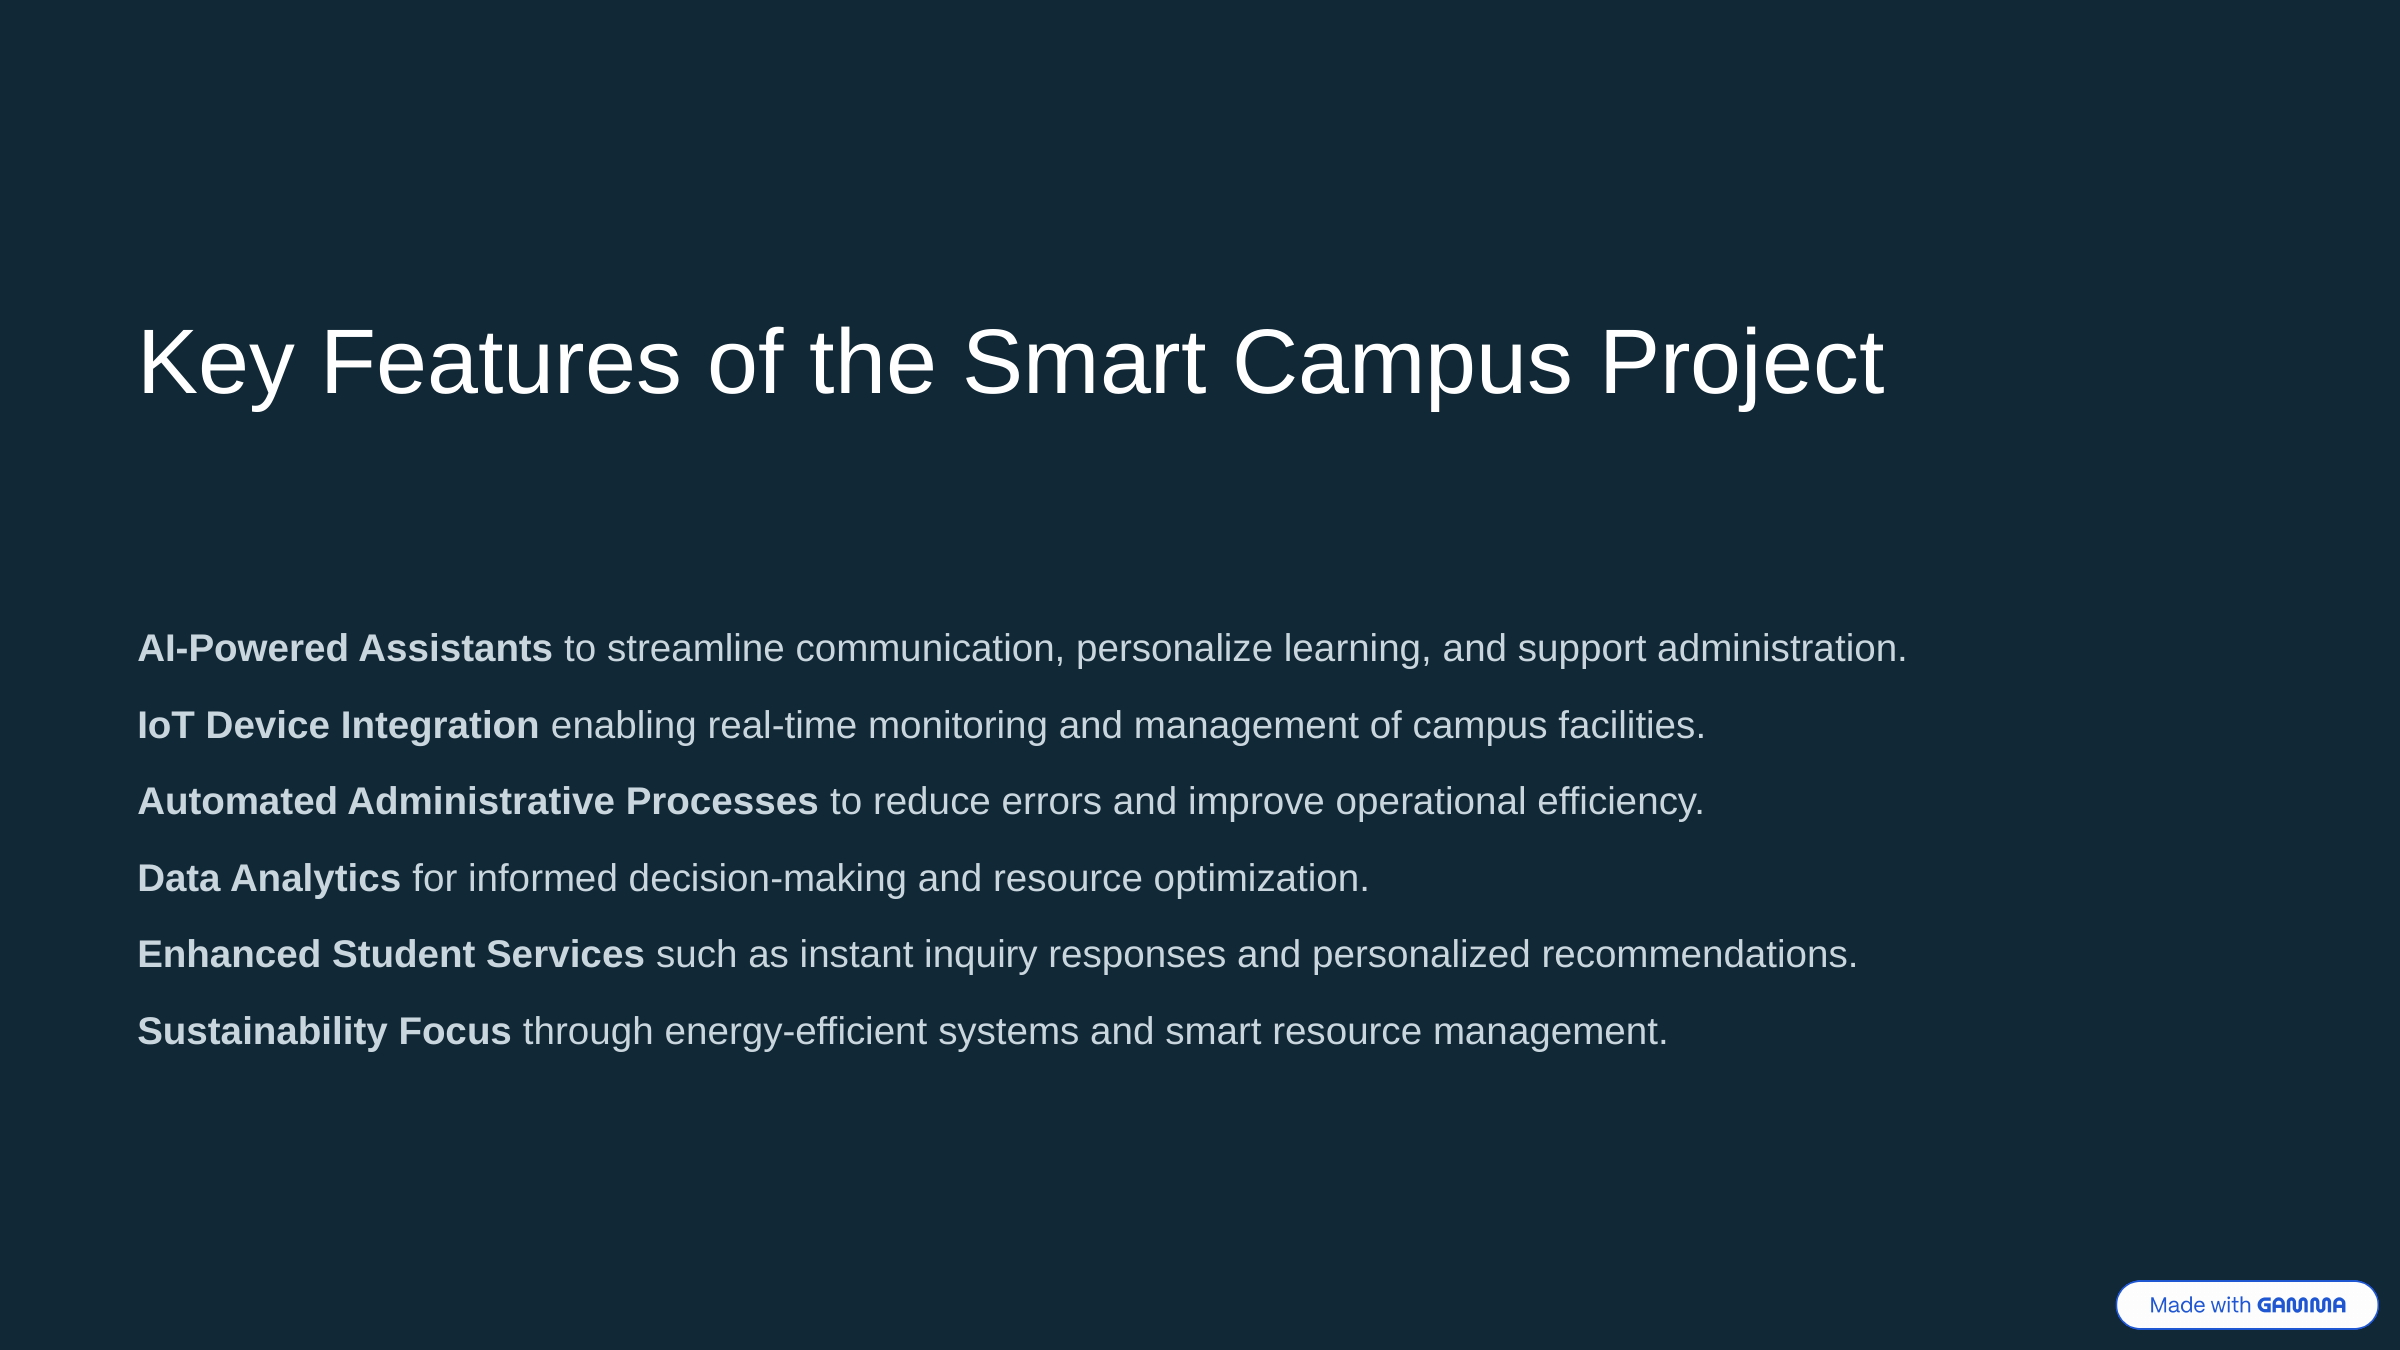

Key Features of the Smart Campus Project
AI-Powered Assistants to streamline communication, personalize learning, and support administration.
IoT Device Integration enabling real-time monitoring and management of campus facilities.
Automated Administrative Processes to reduce errors and improve operational efficiency.
Data Analytics for informed decision-making and resource optimization.
Enhanced Student Services such as instant inquiry responses and personalized recommendations.
Sustainability Focus through energy-efficient systems and smart resource management.